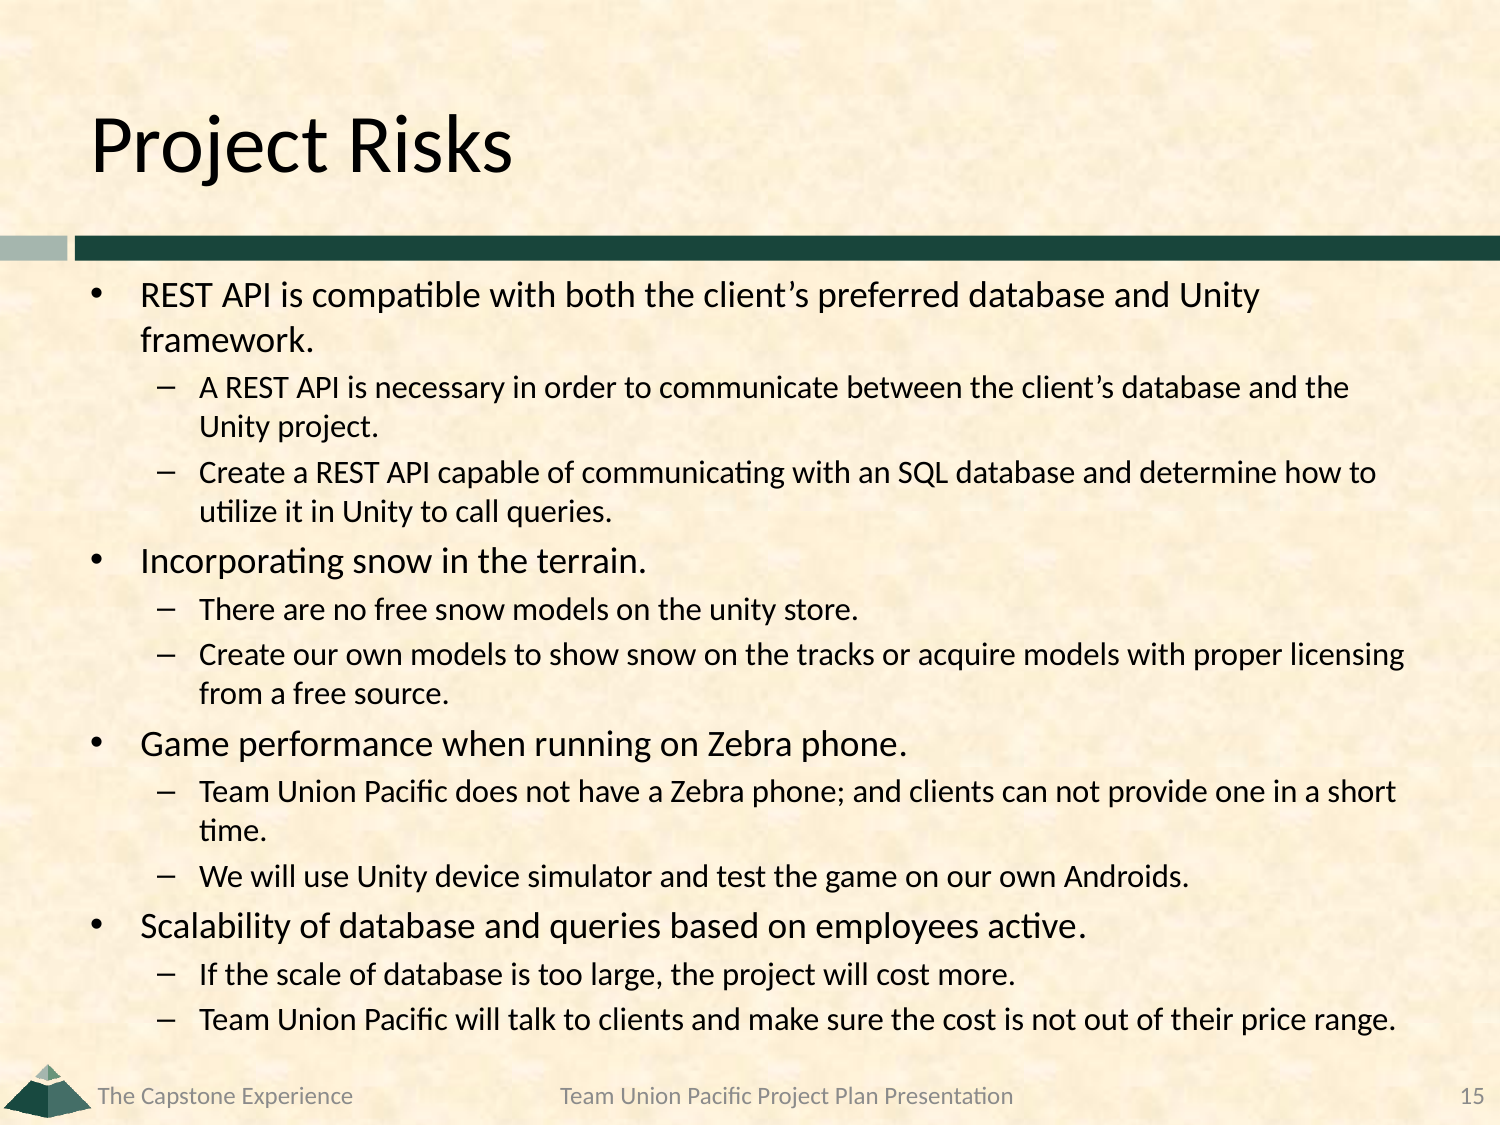

# Project Risks
REST API is compatible with both the client’s preferred database and Unity framework.
A REST API is necessary in order to communicate between the client’s database and the Unity project.
Create a REST API capable of communicating with an SQL database and determine how to utilize it in Unity to call queries.
Incorporating snow in the terrain.
There are no free snow models on the unity store.
Create our own models to show snow on the tracks or acquire models with proper licensing from a free source.
Game performance when running on Zebra phone​​.
Team Union Pacific does not have a Zebra phone; and clients can not provide one in a short time.
We will use Unity device simulator and test the game on our own Androids.
Scalability of database and queries based on employees active​​.
If the scale of database is too large, the project will cost more.
Team Union Pacific will talk to clients and make sure the cost is not out of their price range.
The Capstone Experience
Team Union Pacific Project Plan Presentation
15